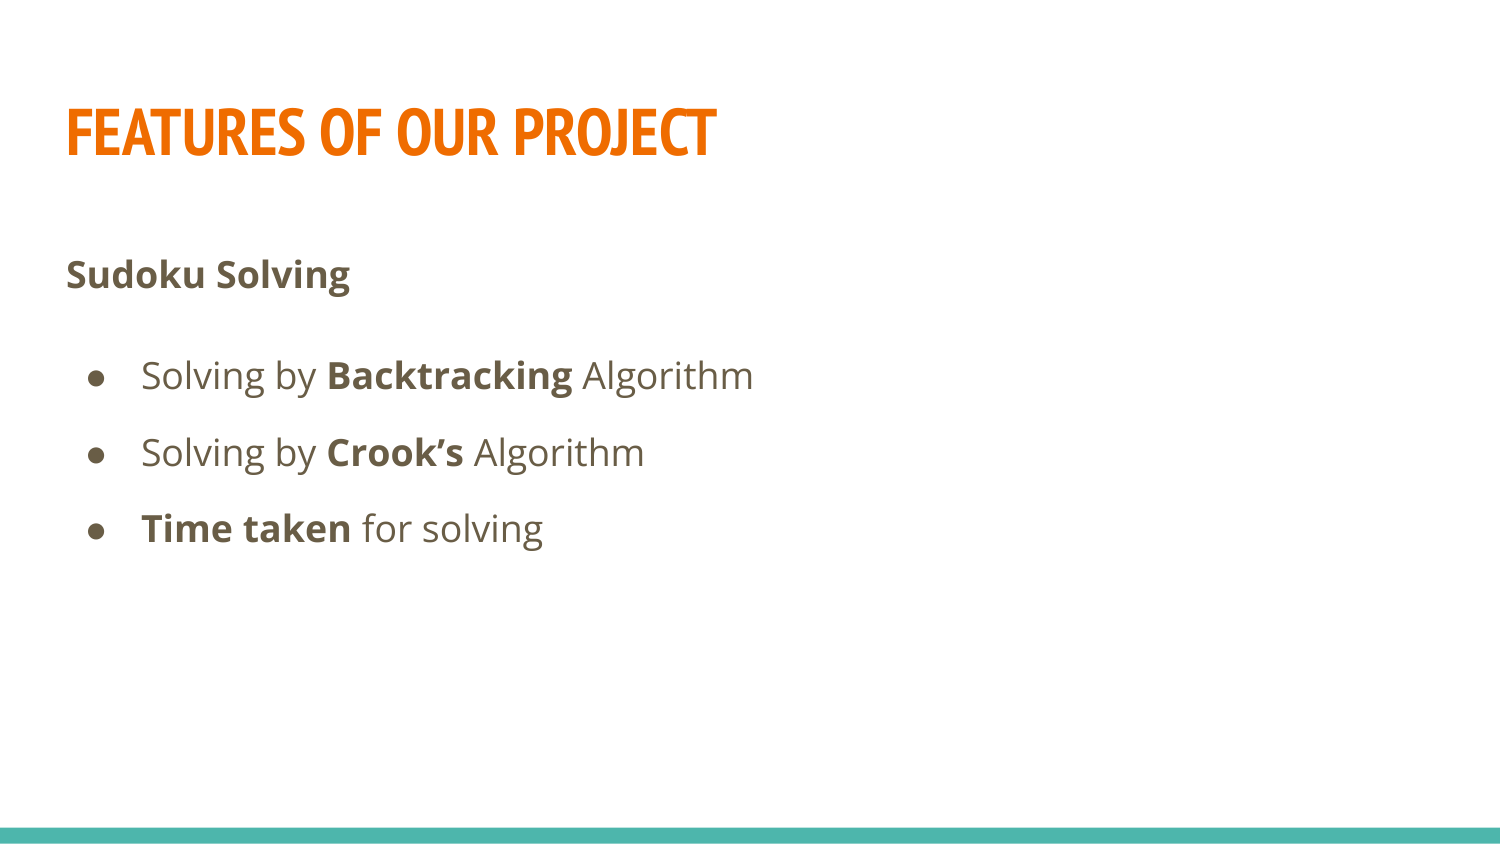

# FEATURES OF OUR PROJECT
Sudoku Solving
Solving by Backtracking Algorithm
Solving by Crook’s Algorithm
Time taken for solving